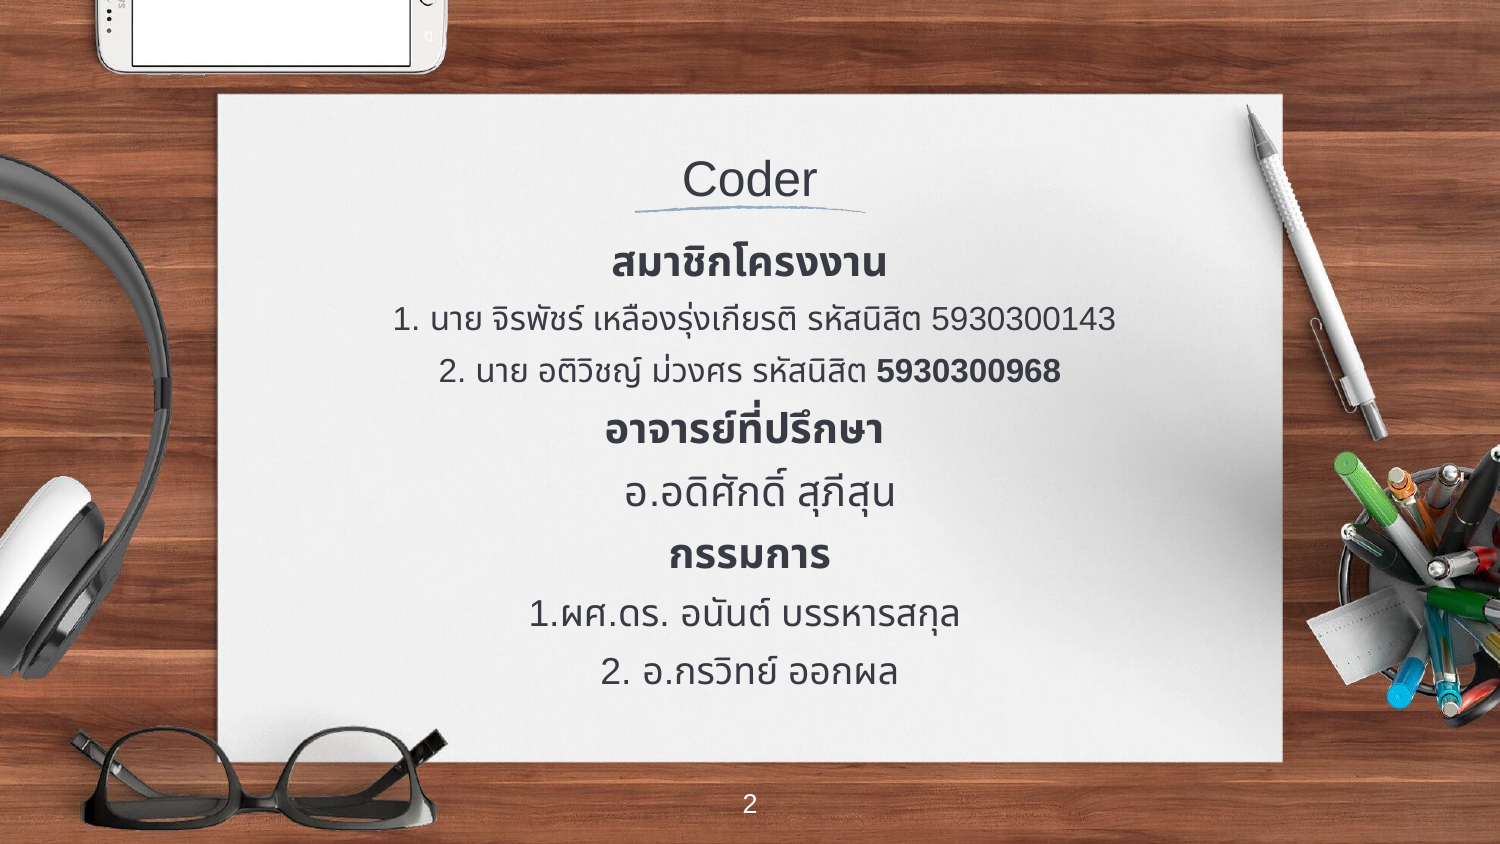

# Coder
สมาชิกโครงงาน
 1. นาย จิรพัชร์ เหลืองรุ่งเกียรติ รหัสนิสิต 5930300143
2. นาย อติวิชญ์ ม่วงศร รหัสนิสิต 5930300968
อาจารย์ที่ปรึกษา
  อ.อดิศักดิ์ สุภีสุน
กรรมการ
1.ผศ.ดร. อนันต์ บรรหารสกุล
2. อ.กรวิทย์ ออกผล

2